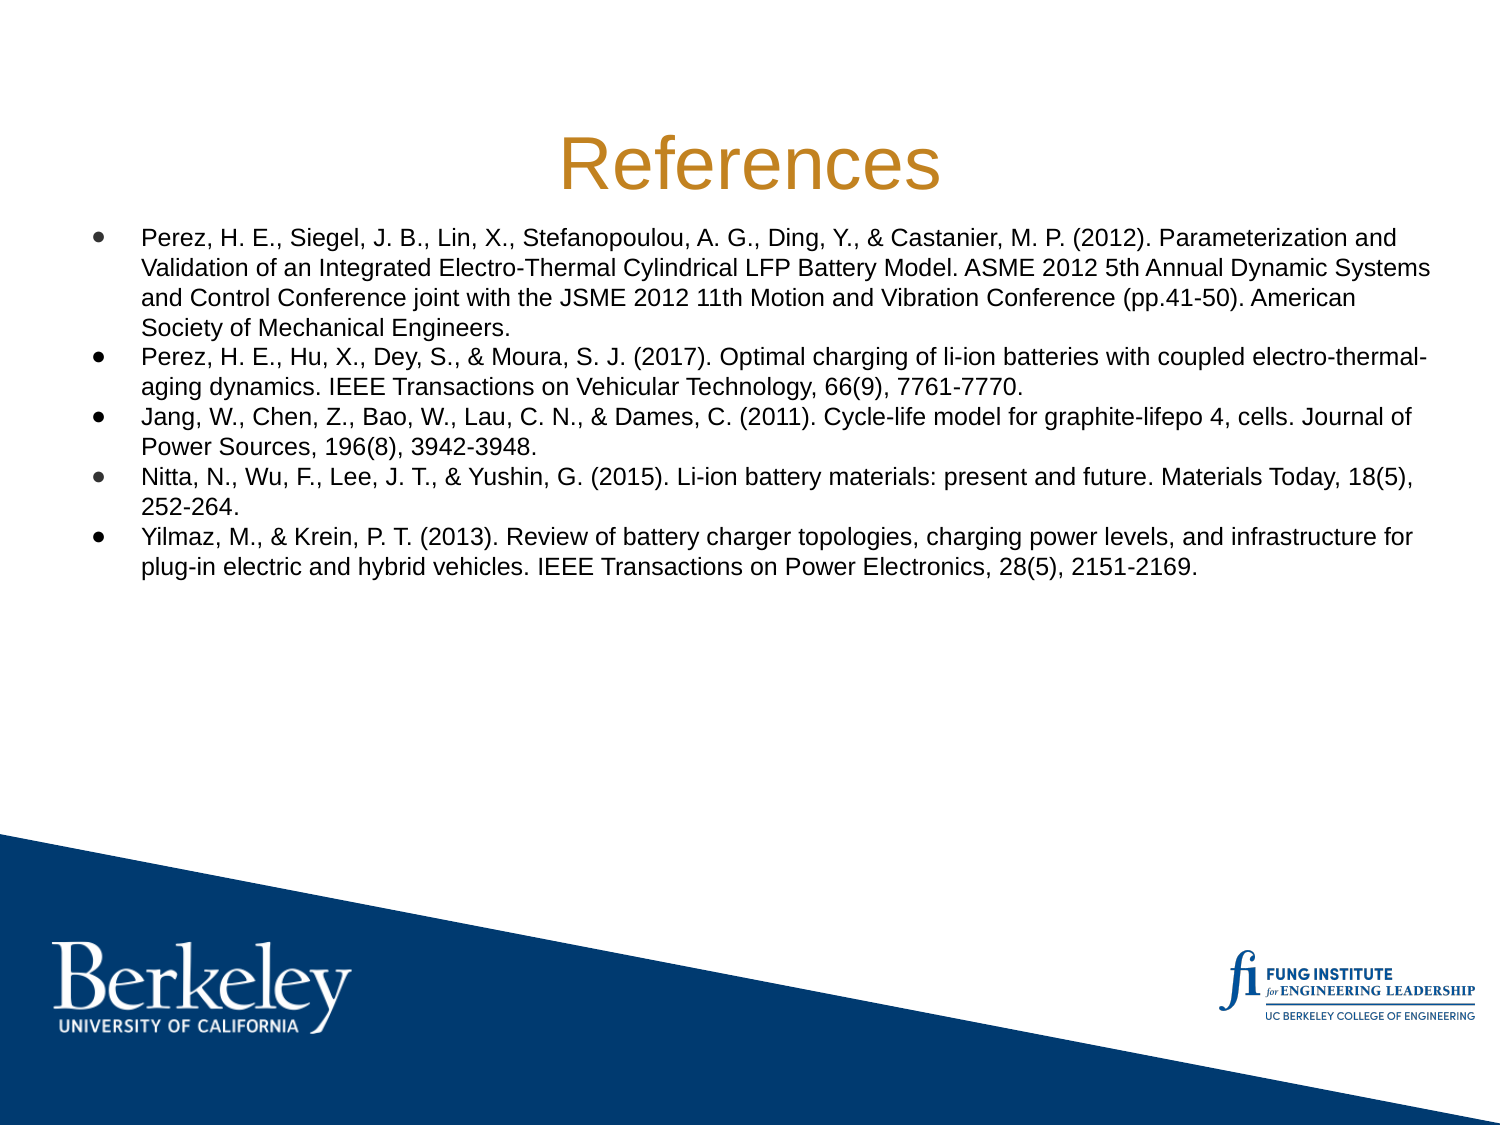

# References
Perez, H. E., Siegel, J. B., Lin, X., Stefanopoulou, A. G., Ding, Y., & Castanier, M. P. (2012). Parameterization and Validation of an Integrated Electro-Thermal Cylindrical LFP Battery Model. ASME 2012 5th Annual Dynamic Systems and Control Conference joint with the JSME 2012 11th Motion and Vibration Conference (pp.41-50). American Society of Mechanical Engineers.
Perez, H. E., Hu, X., Dey, S., & Moura, S. J. (2017). Optimal charging of li-ion batteries with coupled electro-thermal-aging dynamics. IEEE Transactions on Vehicular Technology, 66(9), 7761-7770.
Jang, W., Chen, Z., Bao, W., Lau, C. N., & Dames, C. (2011). Cycle-life model for graphite-lifepo 4, cells. Journal of Power Sources, 196(8), 3942-3948.
Nitta, N., Wu, F., Lee, J. T., & Yushin, G. (2015). Li-ion battery materials: present and future. Materials Today, 18(5), 252-264.
Yilmaz, M., & Krein, P. T. (2013). Review of battery charger topologies, charging power levels, and infrastructure for plug-in electric and hybrid vehicles. IEEE Transactions on Power Electronics, 28(5), 2151-2169.